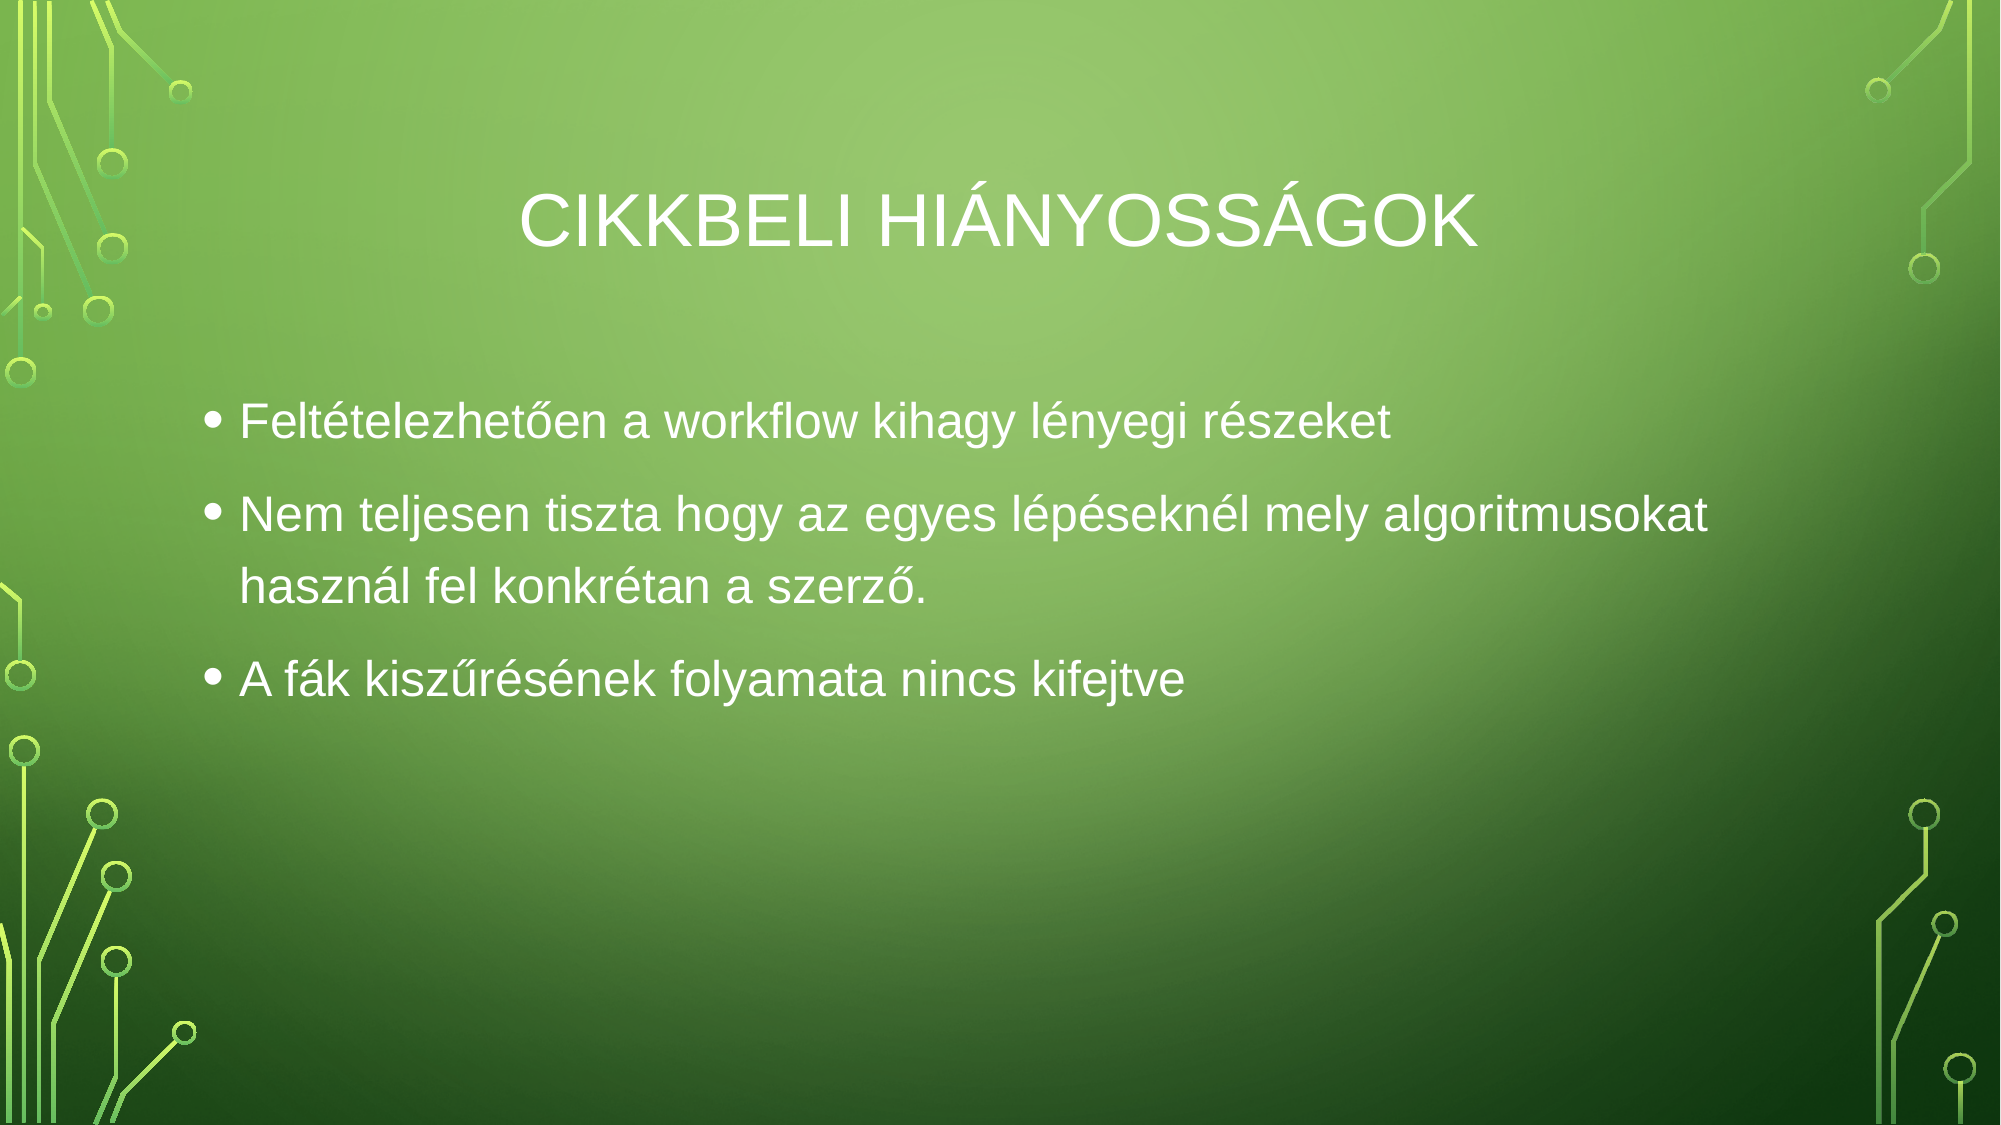

# CikkbeLi hiányosságok
Feltételezhetően a workflow kihagy lényegi részeket
Nem teljesen tiszta hogy az egyes lépéseknél mely algoritmusokat használ fel konkrétan a szerző.
A fák kiszűrésének folyamata nincs kifejtve